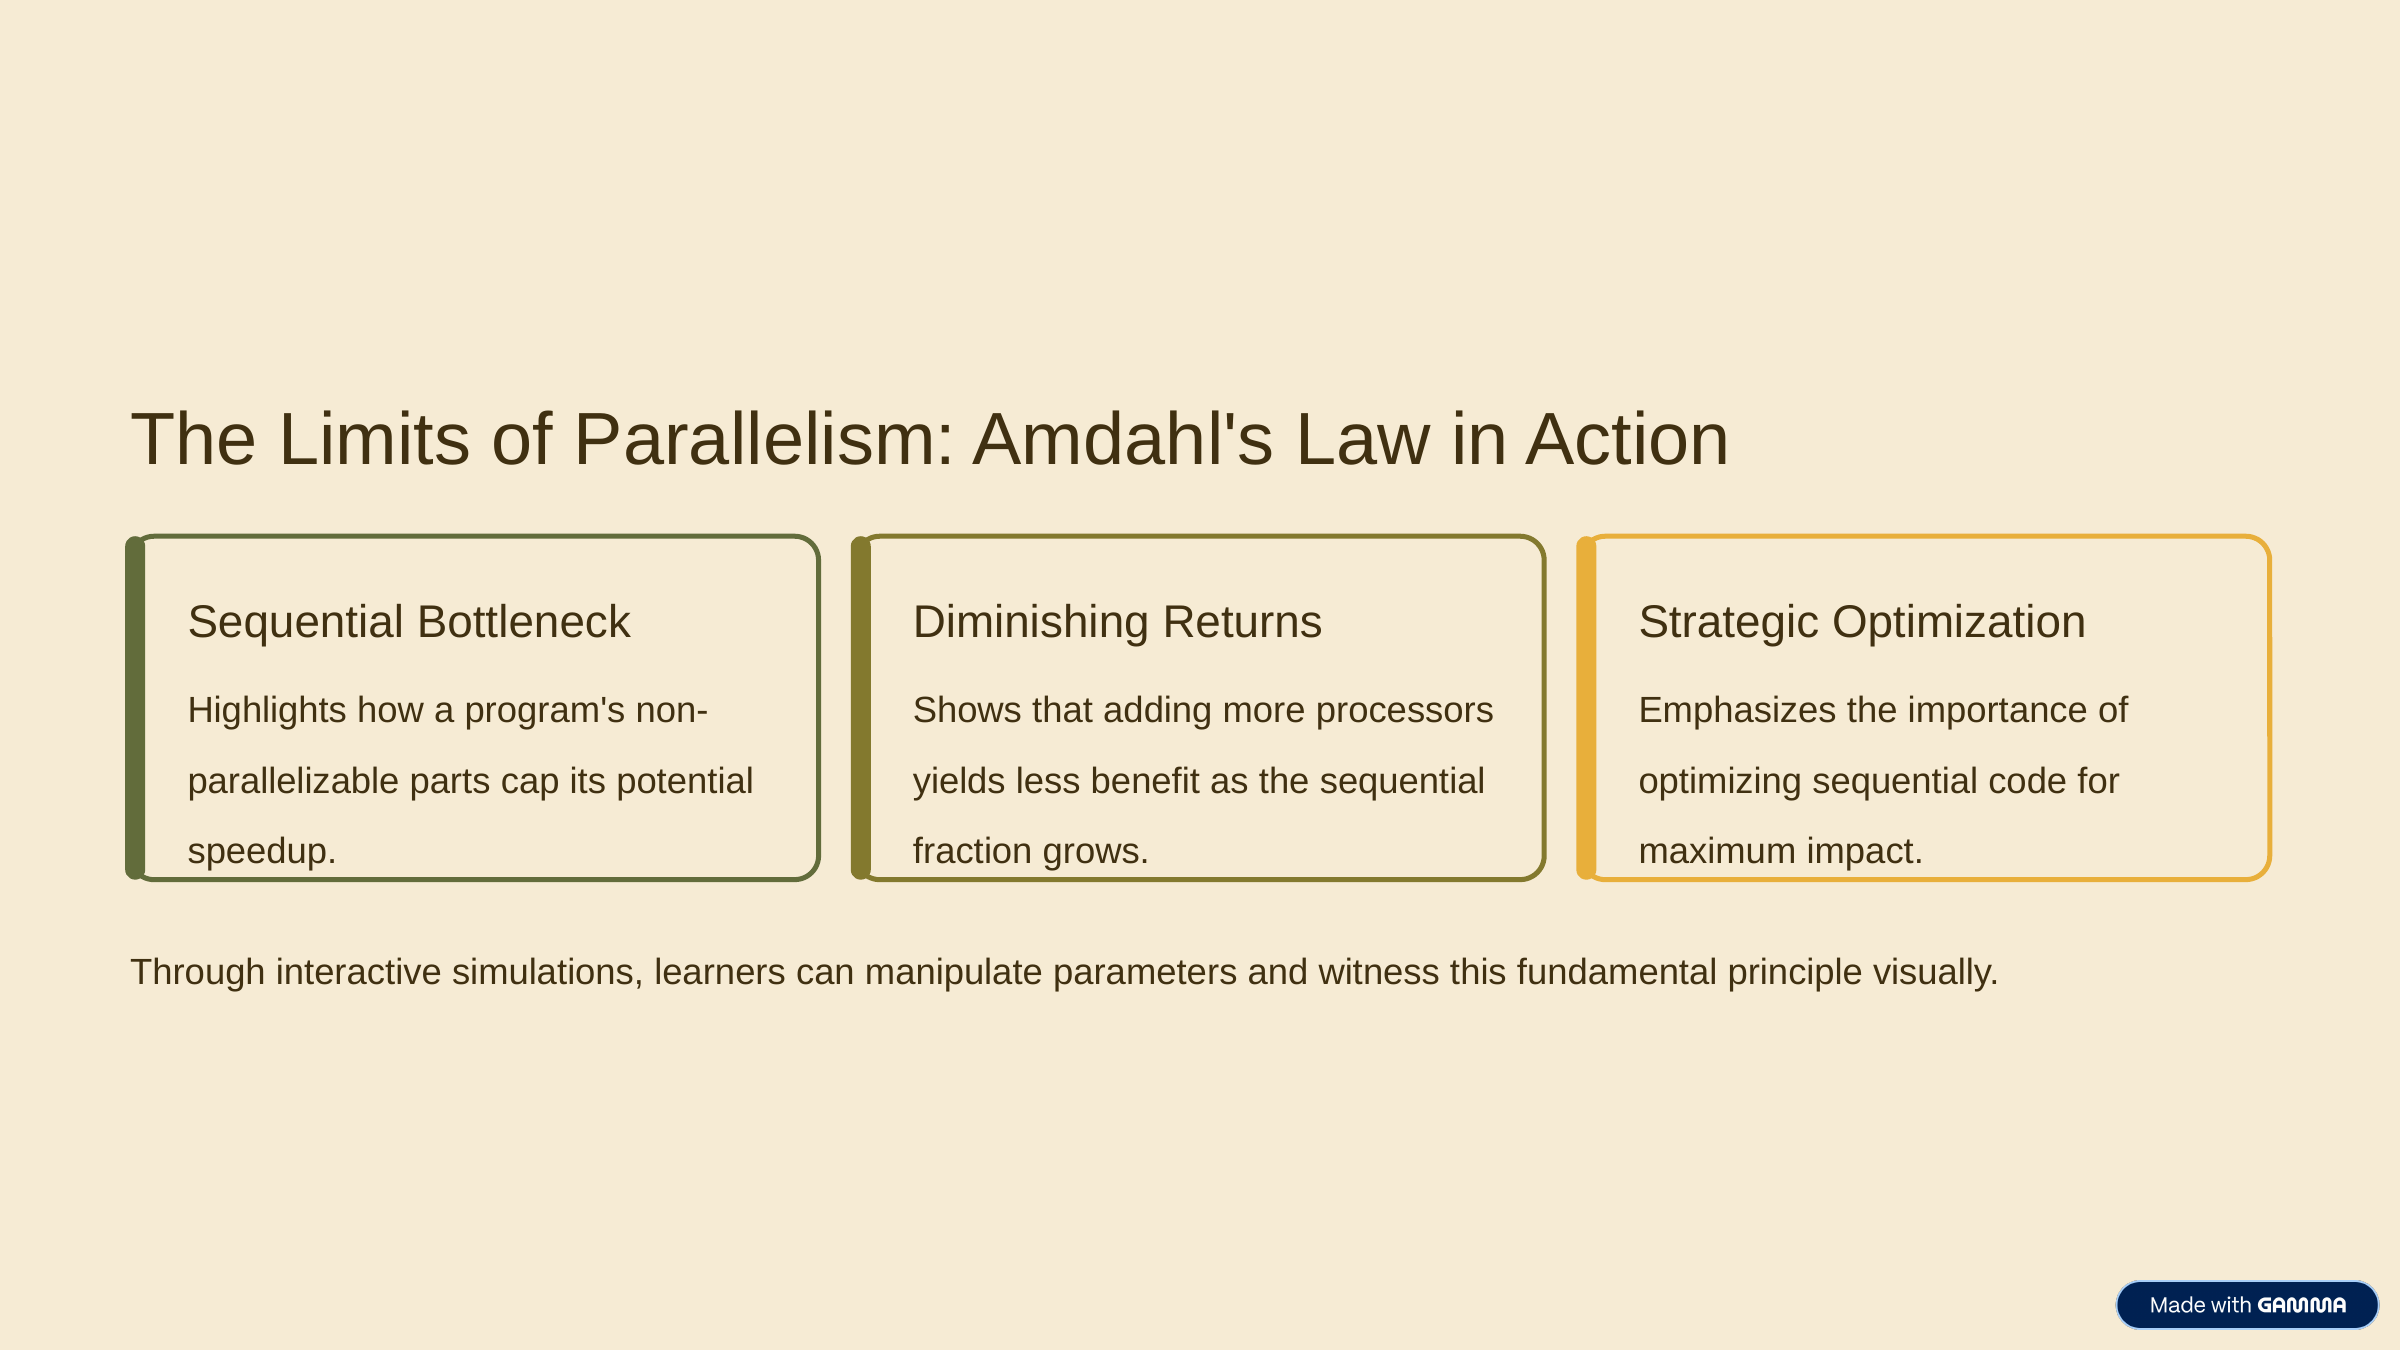

The Limits of Parallelism: Amdahl's Law in Action

Sequential Bottleneck
Diminishing Returns
Strategic Optimization
Highlights how a program's non-parallelizable parts cap its potential speedup.
Shows that adding more processors yields less benefit as the sequential fraction grows.
Emphasizes the importance of optimizing sequential code for maximum impact.
Through interactive simulations, learners can manipulate parameters and witness this fundamental principle visually.